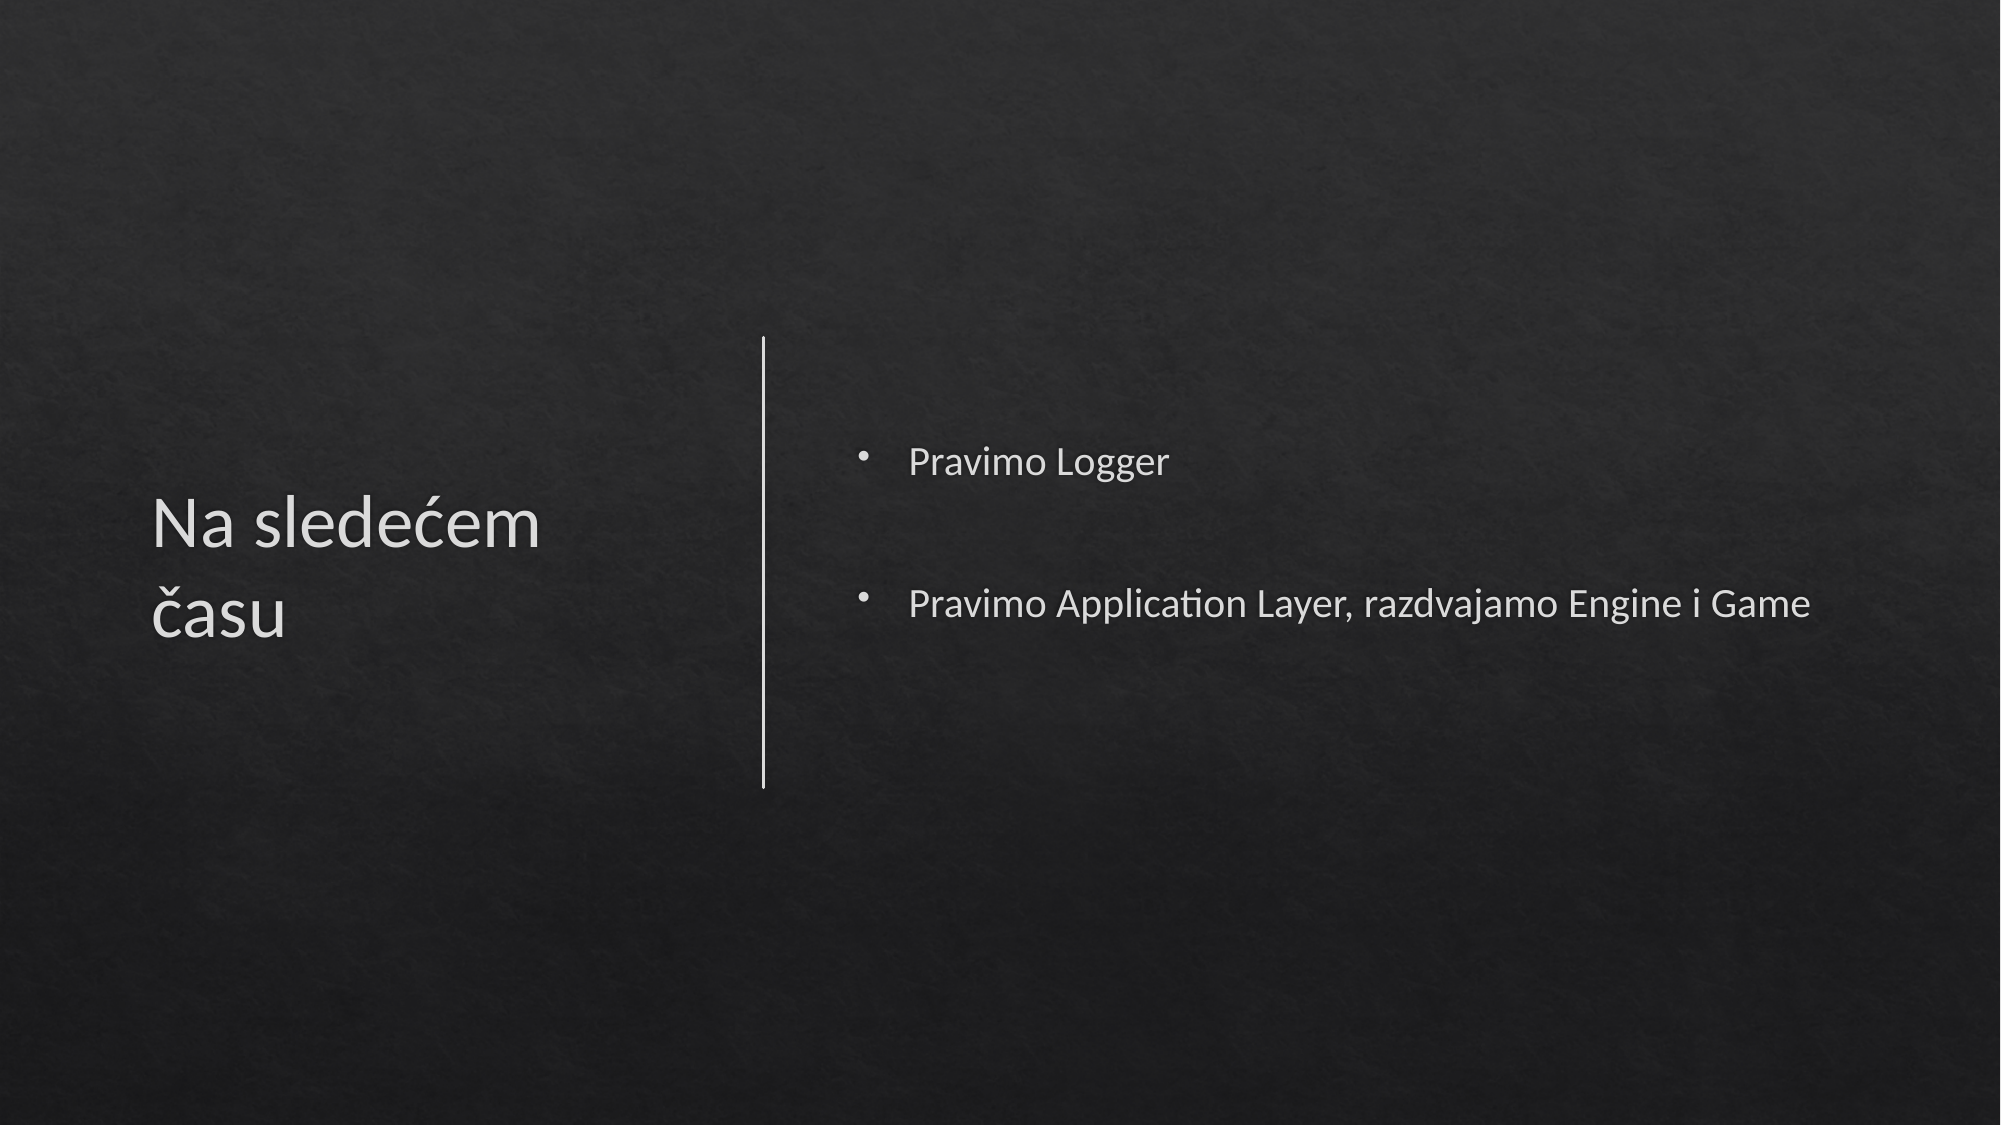

# Na sledećem času
Pravimo Logger

Pravimo Application Layer, razdvajamo Engine i Game